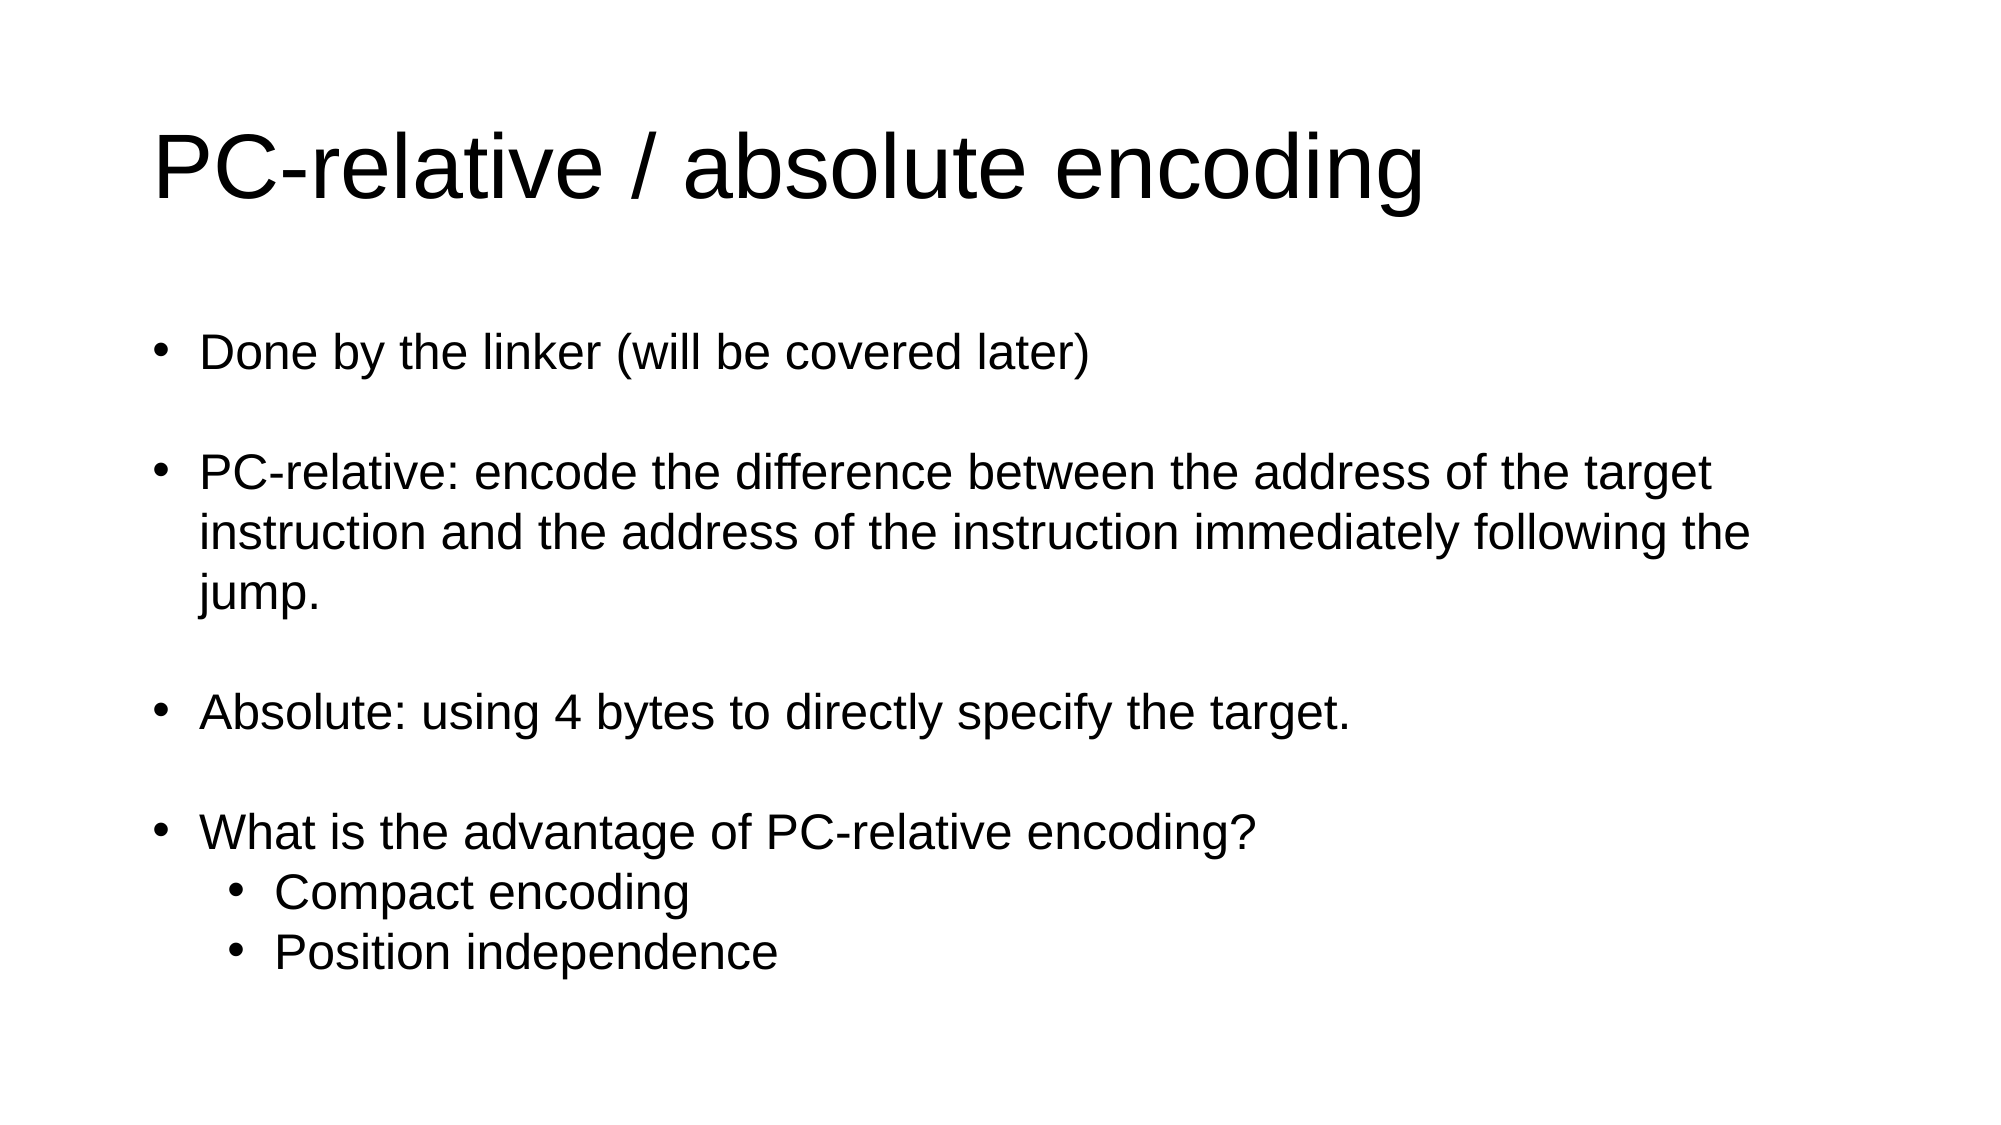

# PC-relative / absolute encoding
Done by the linker (will be covered later)

PC-relative: encode the difference between the address of the target instruction and the address of the instruction immediately following the jump.

Absolute: using 4 bytes to directly specify the target.

What is the advantage of PC-relative encoding?
Compact encoding
Position independence